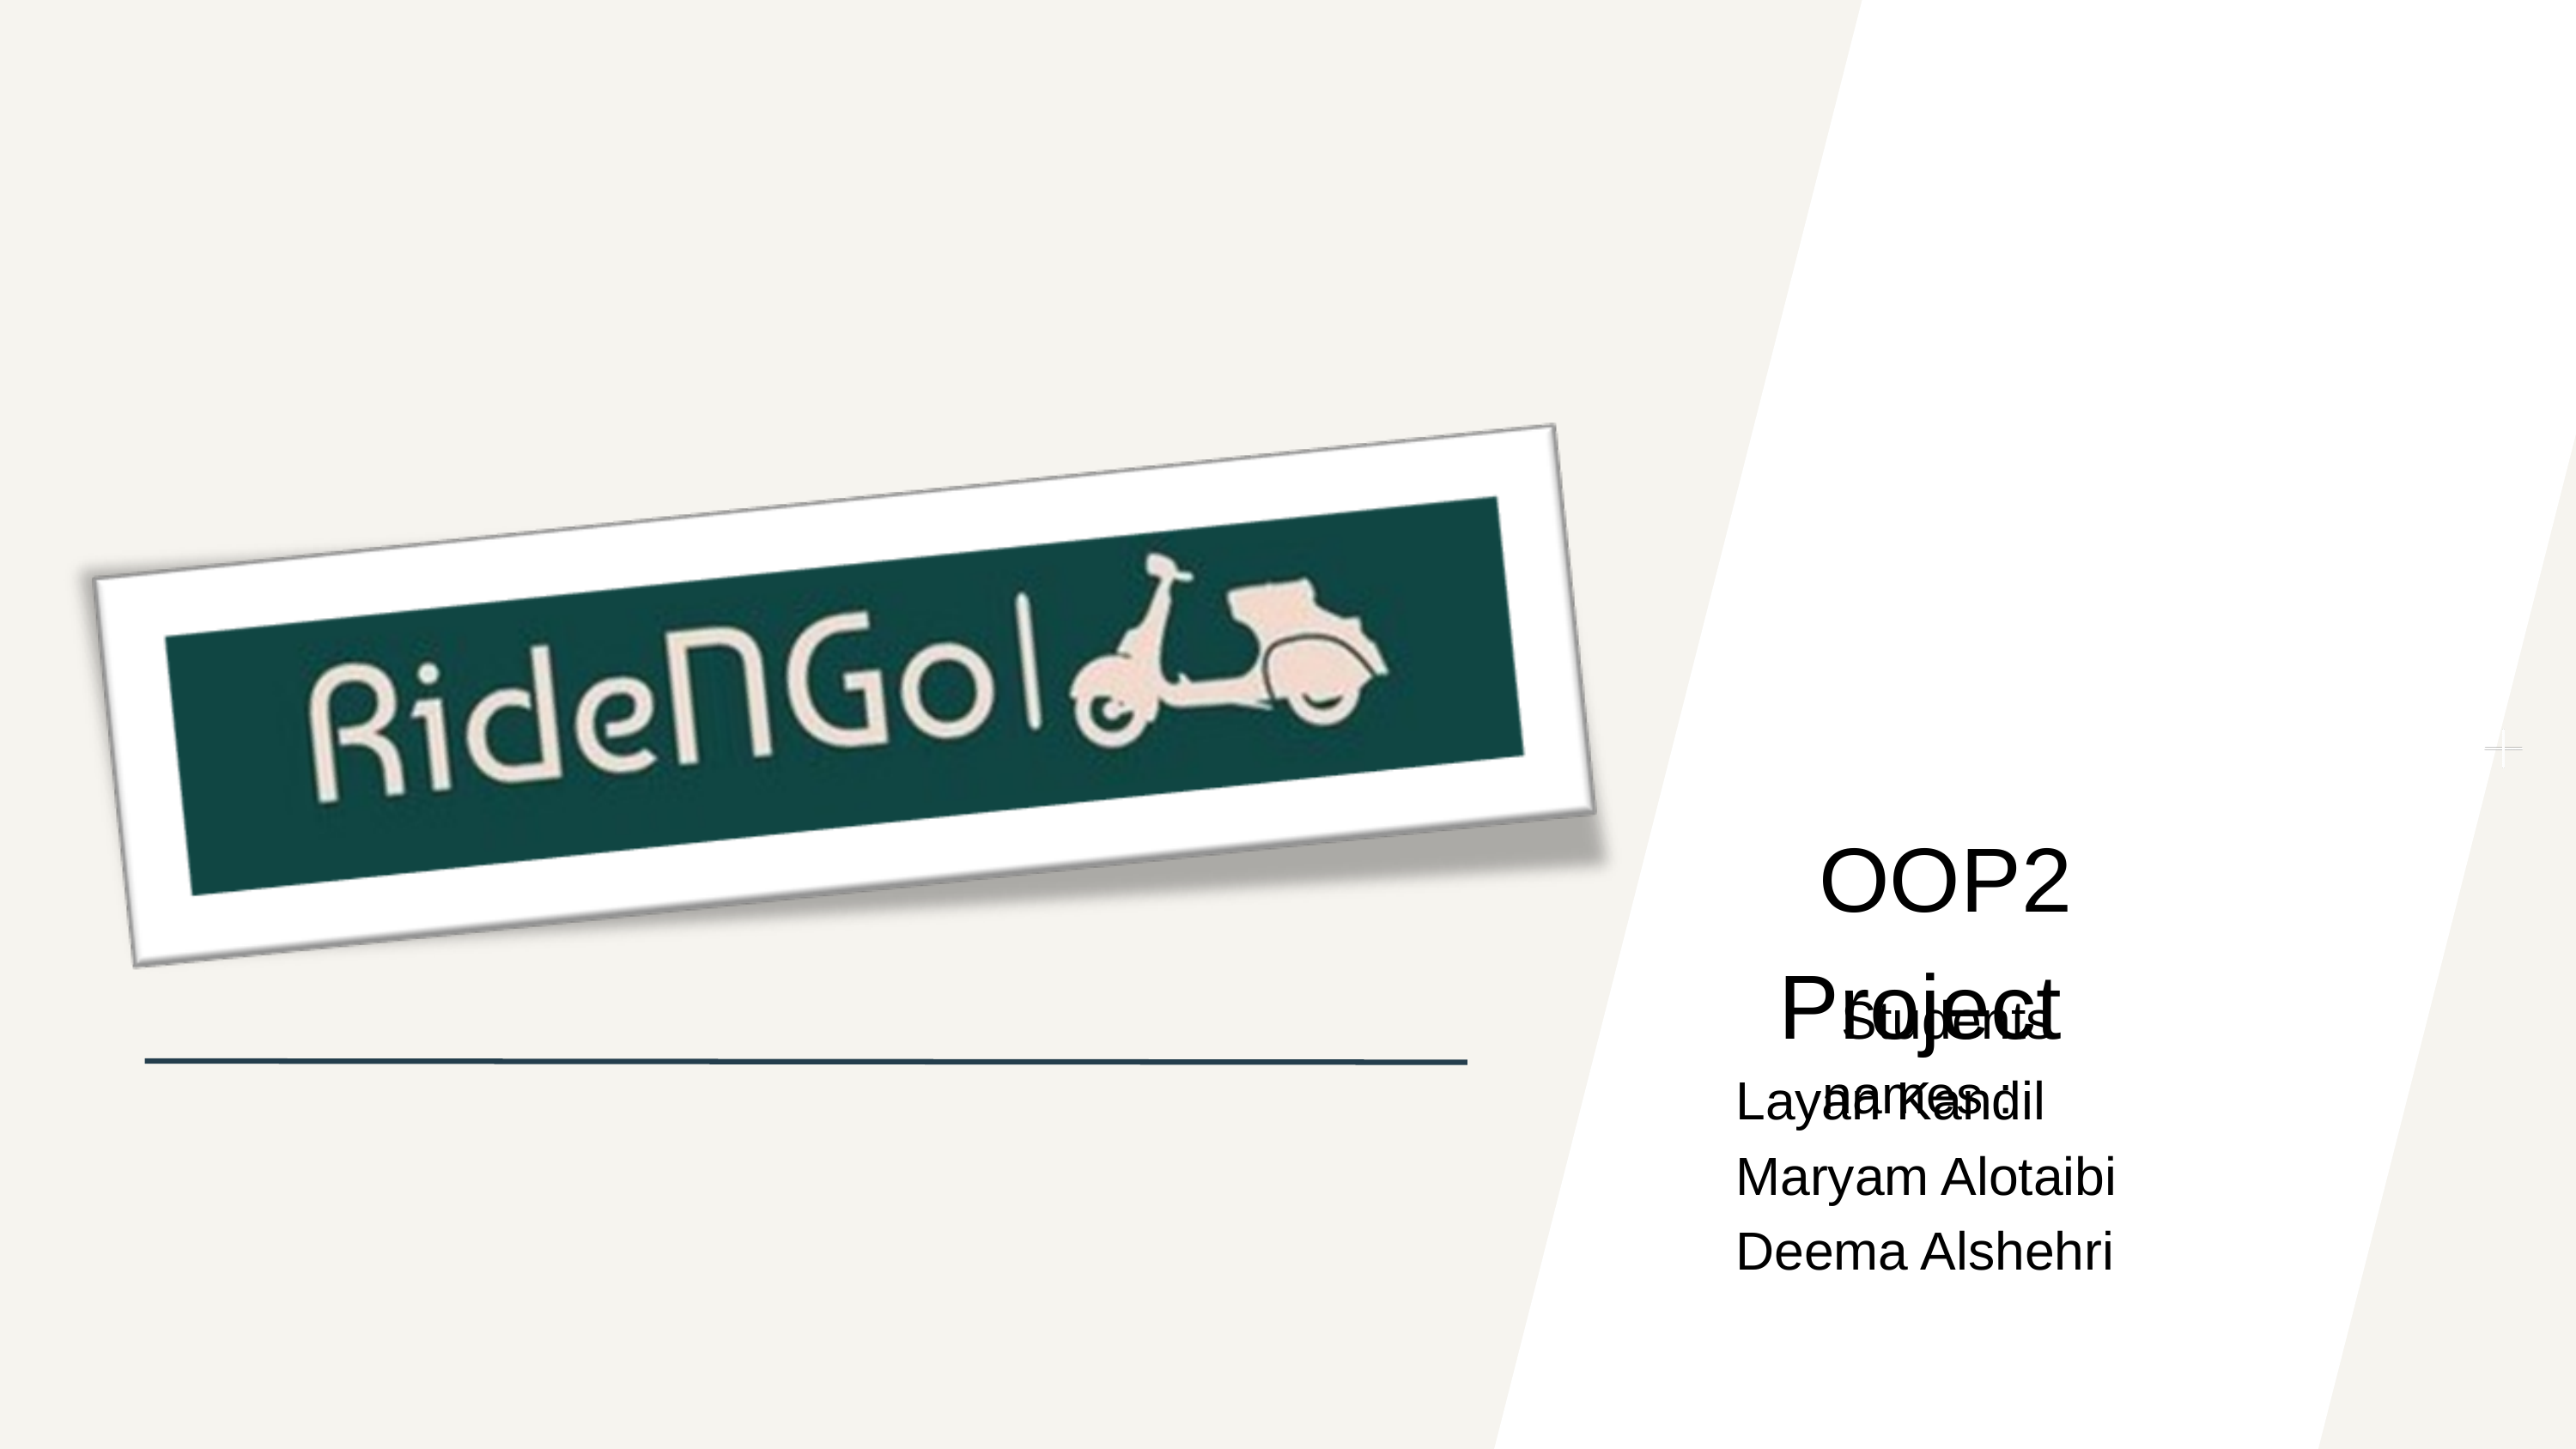

OOP2 Project
    Students names :
Layan Kandil
Maryam Alotaibi
Deema Alshehri